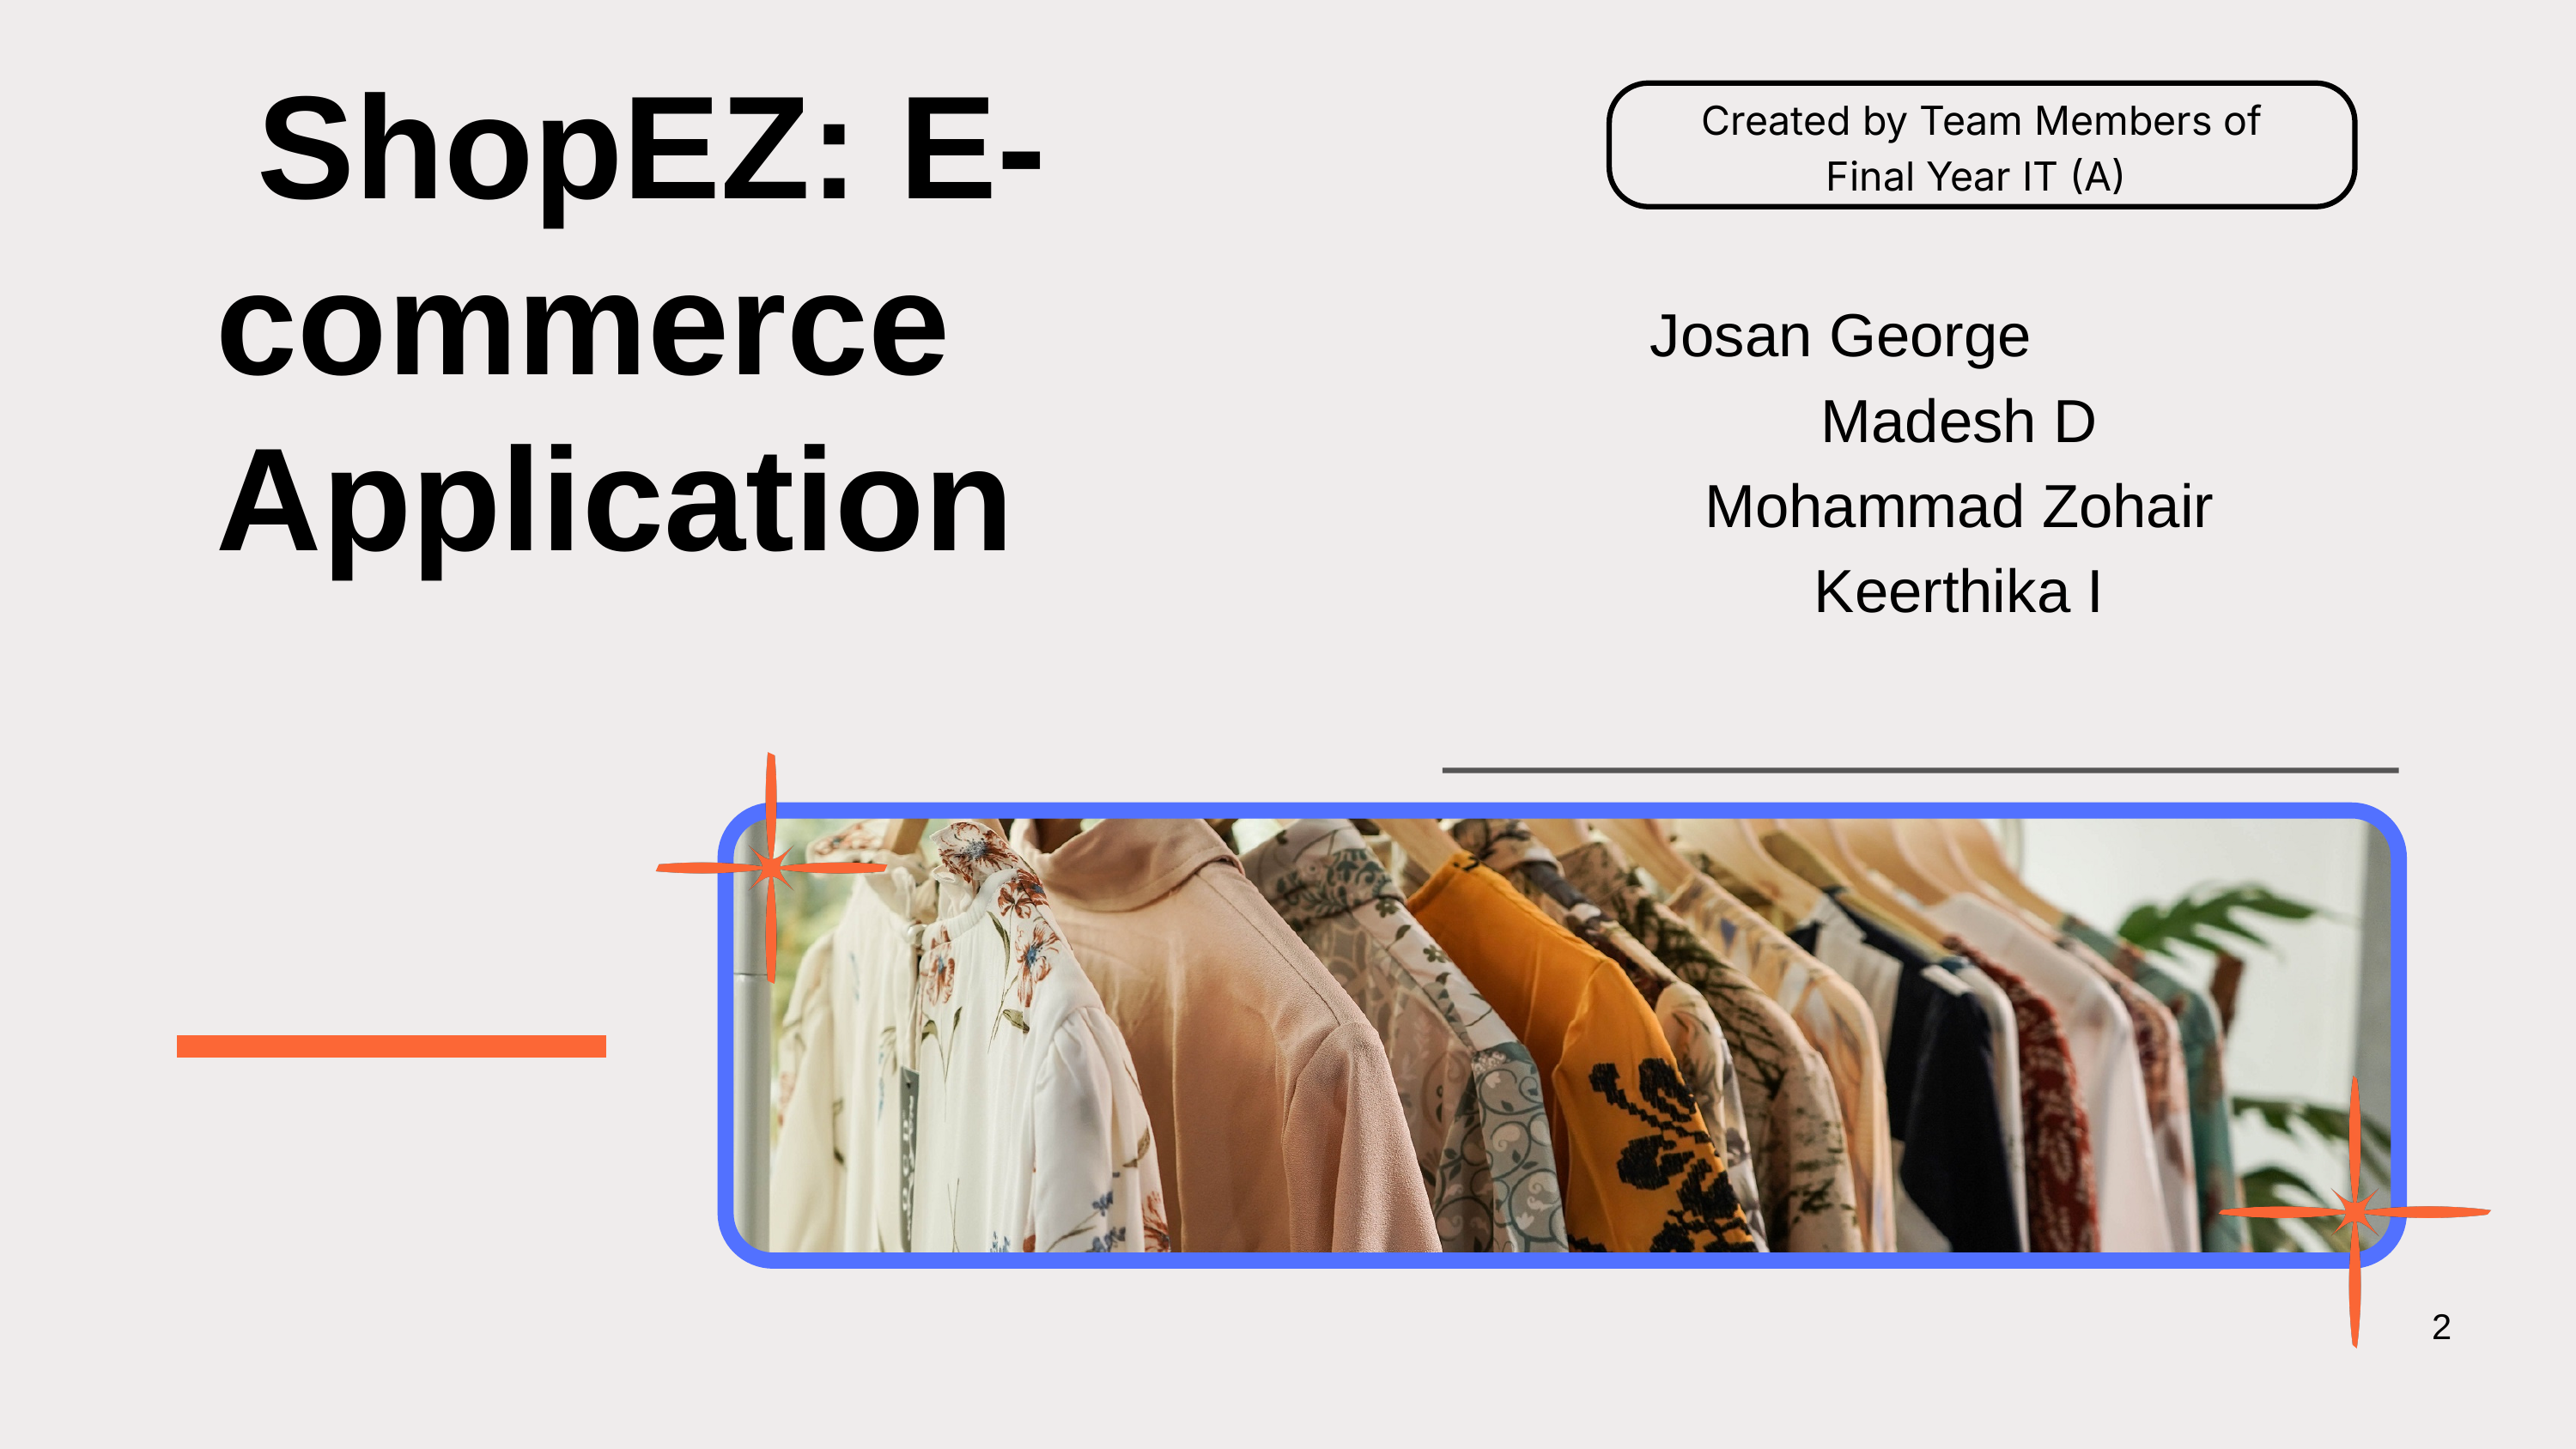

ShopEZ: E-commerce Application

Created by Team Members of Final Year IT (A)
Josan George
Madesh D
Mohammad Zohair
Keerthika I

2